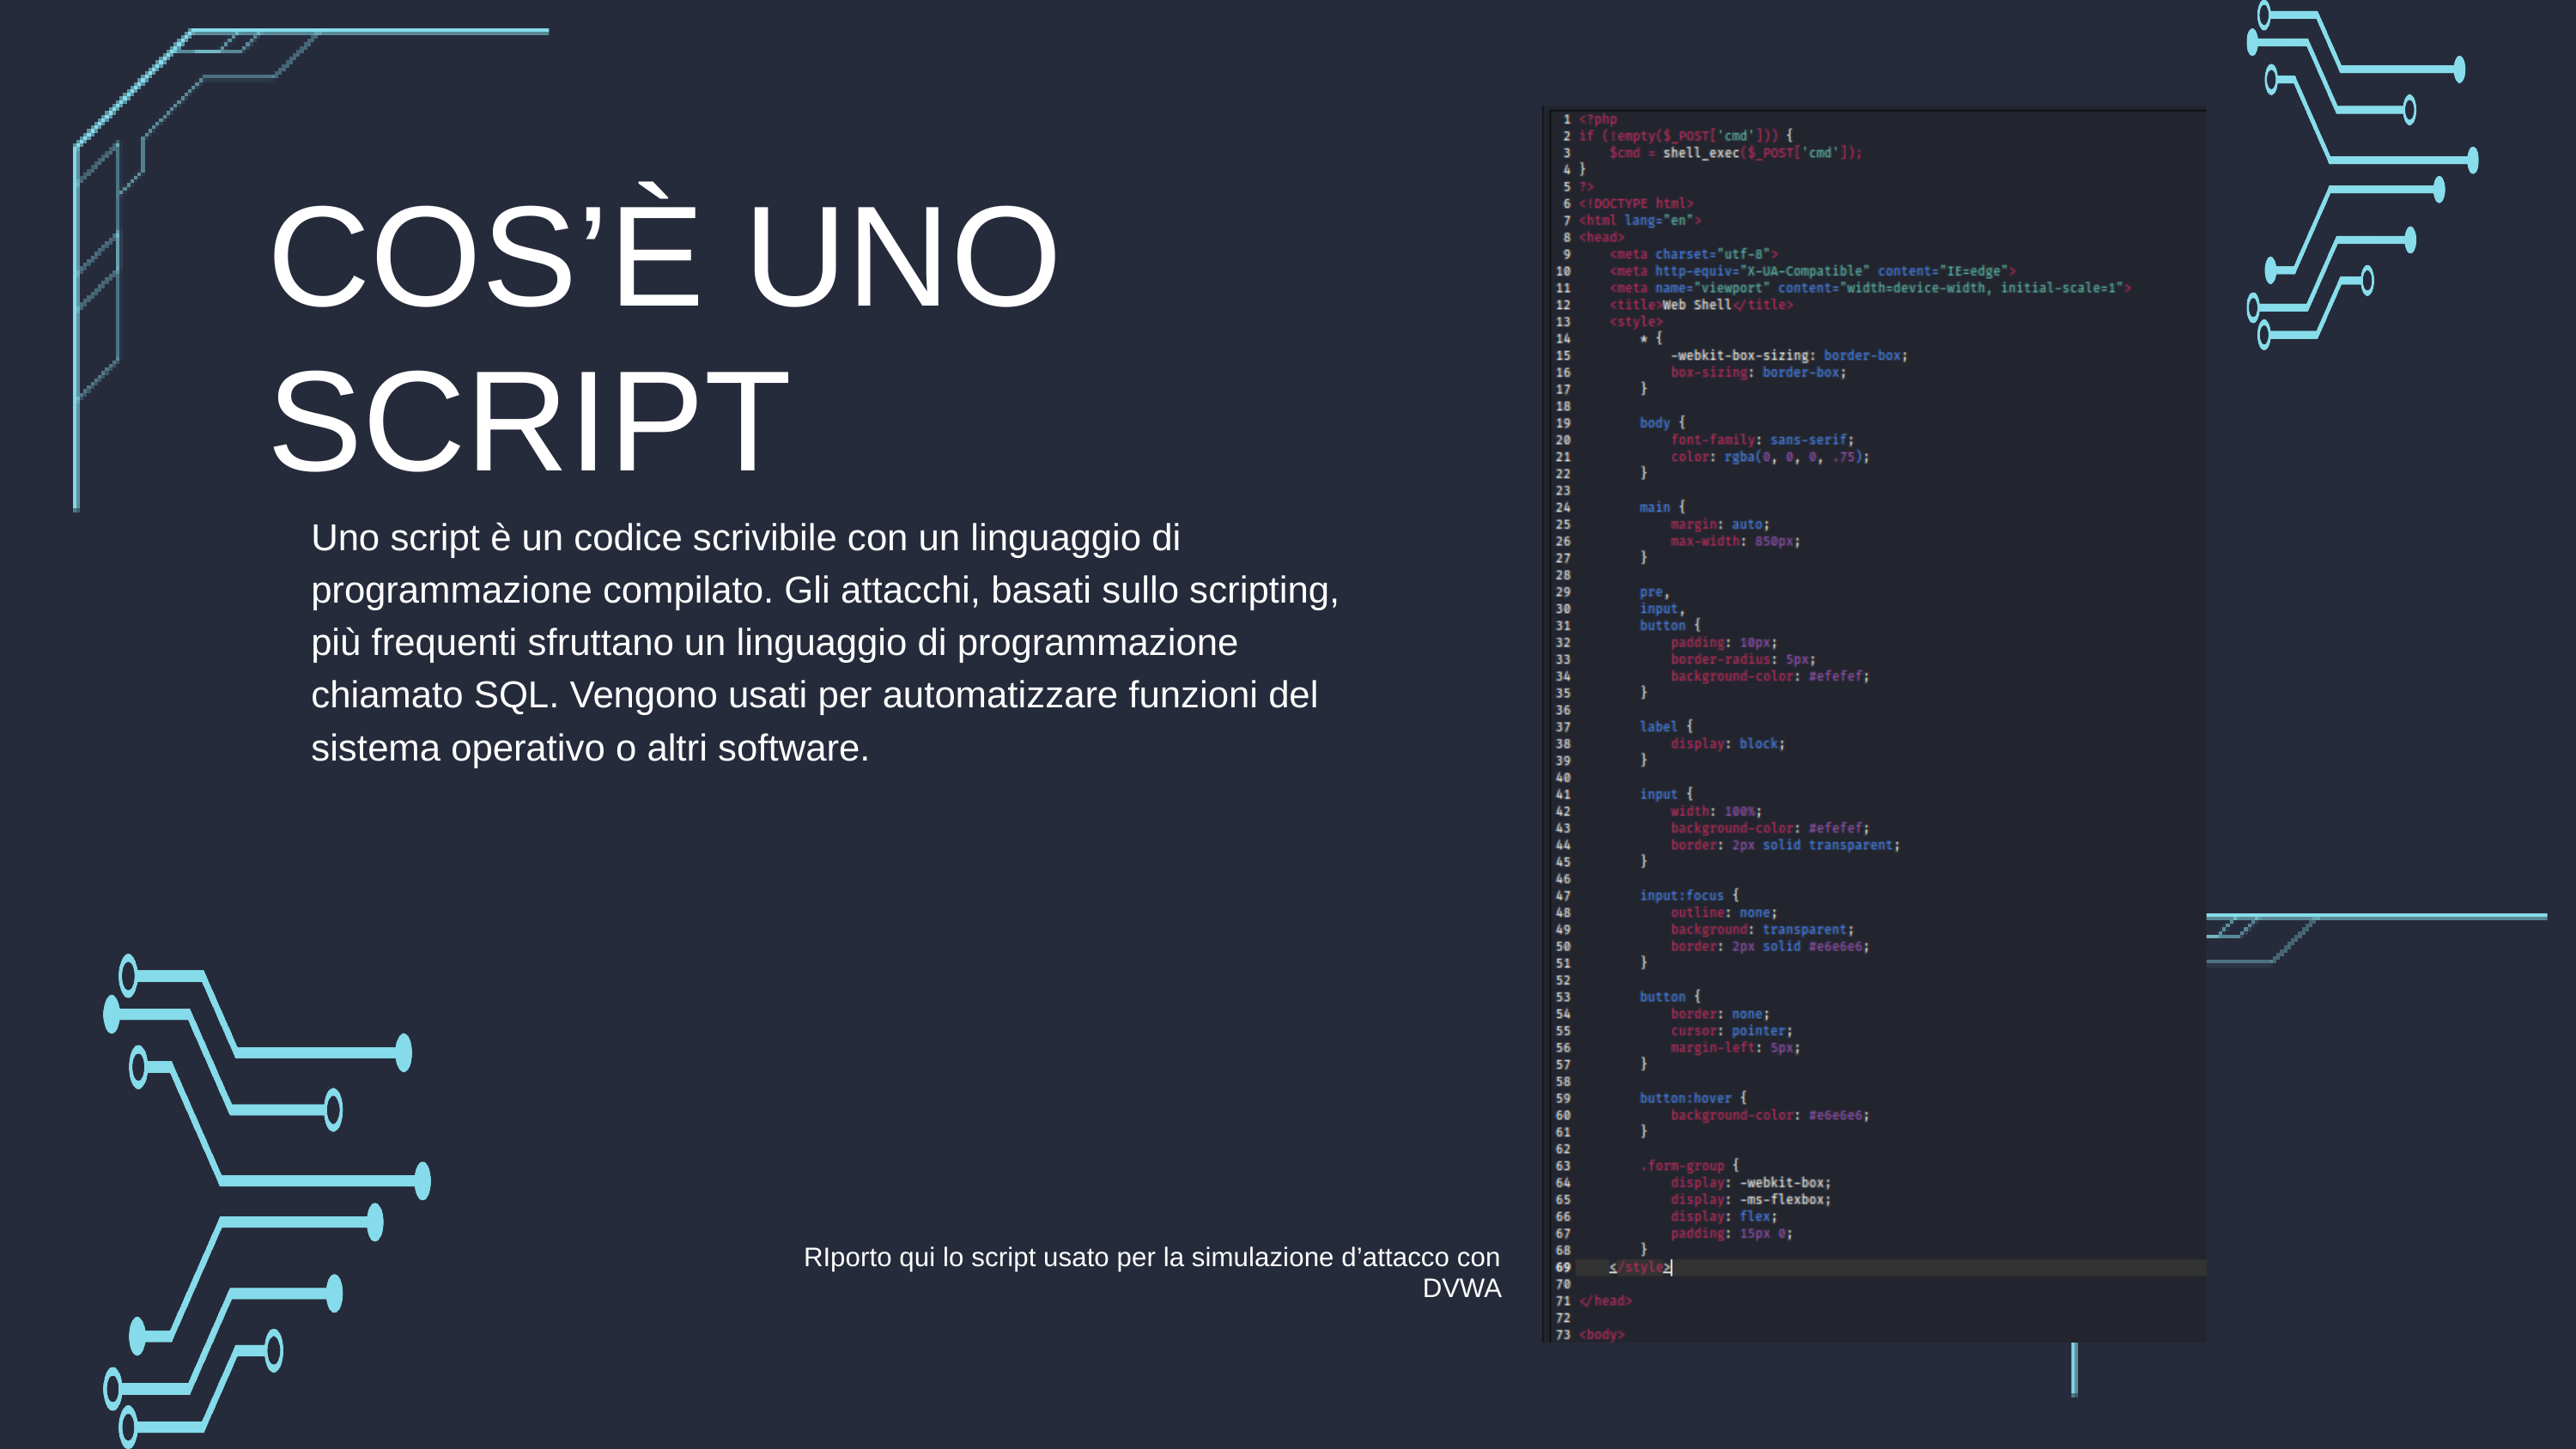

COS’È UNO SCRIPT
Uno script è un codice scrivibile con un linguaggio di programmazione compilato. Gli attacchi, basati sullo scripting, più frequenti sfruttano un linguaggio di programmazione chiamato SQL. Vengono usati per automatizzare funzioni del sistema operativo o altri software.

RIporto qui lo script usato per la simulazione d’attacco con DVWA